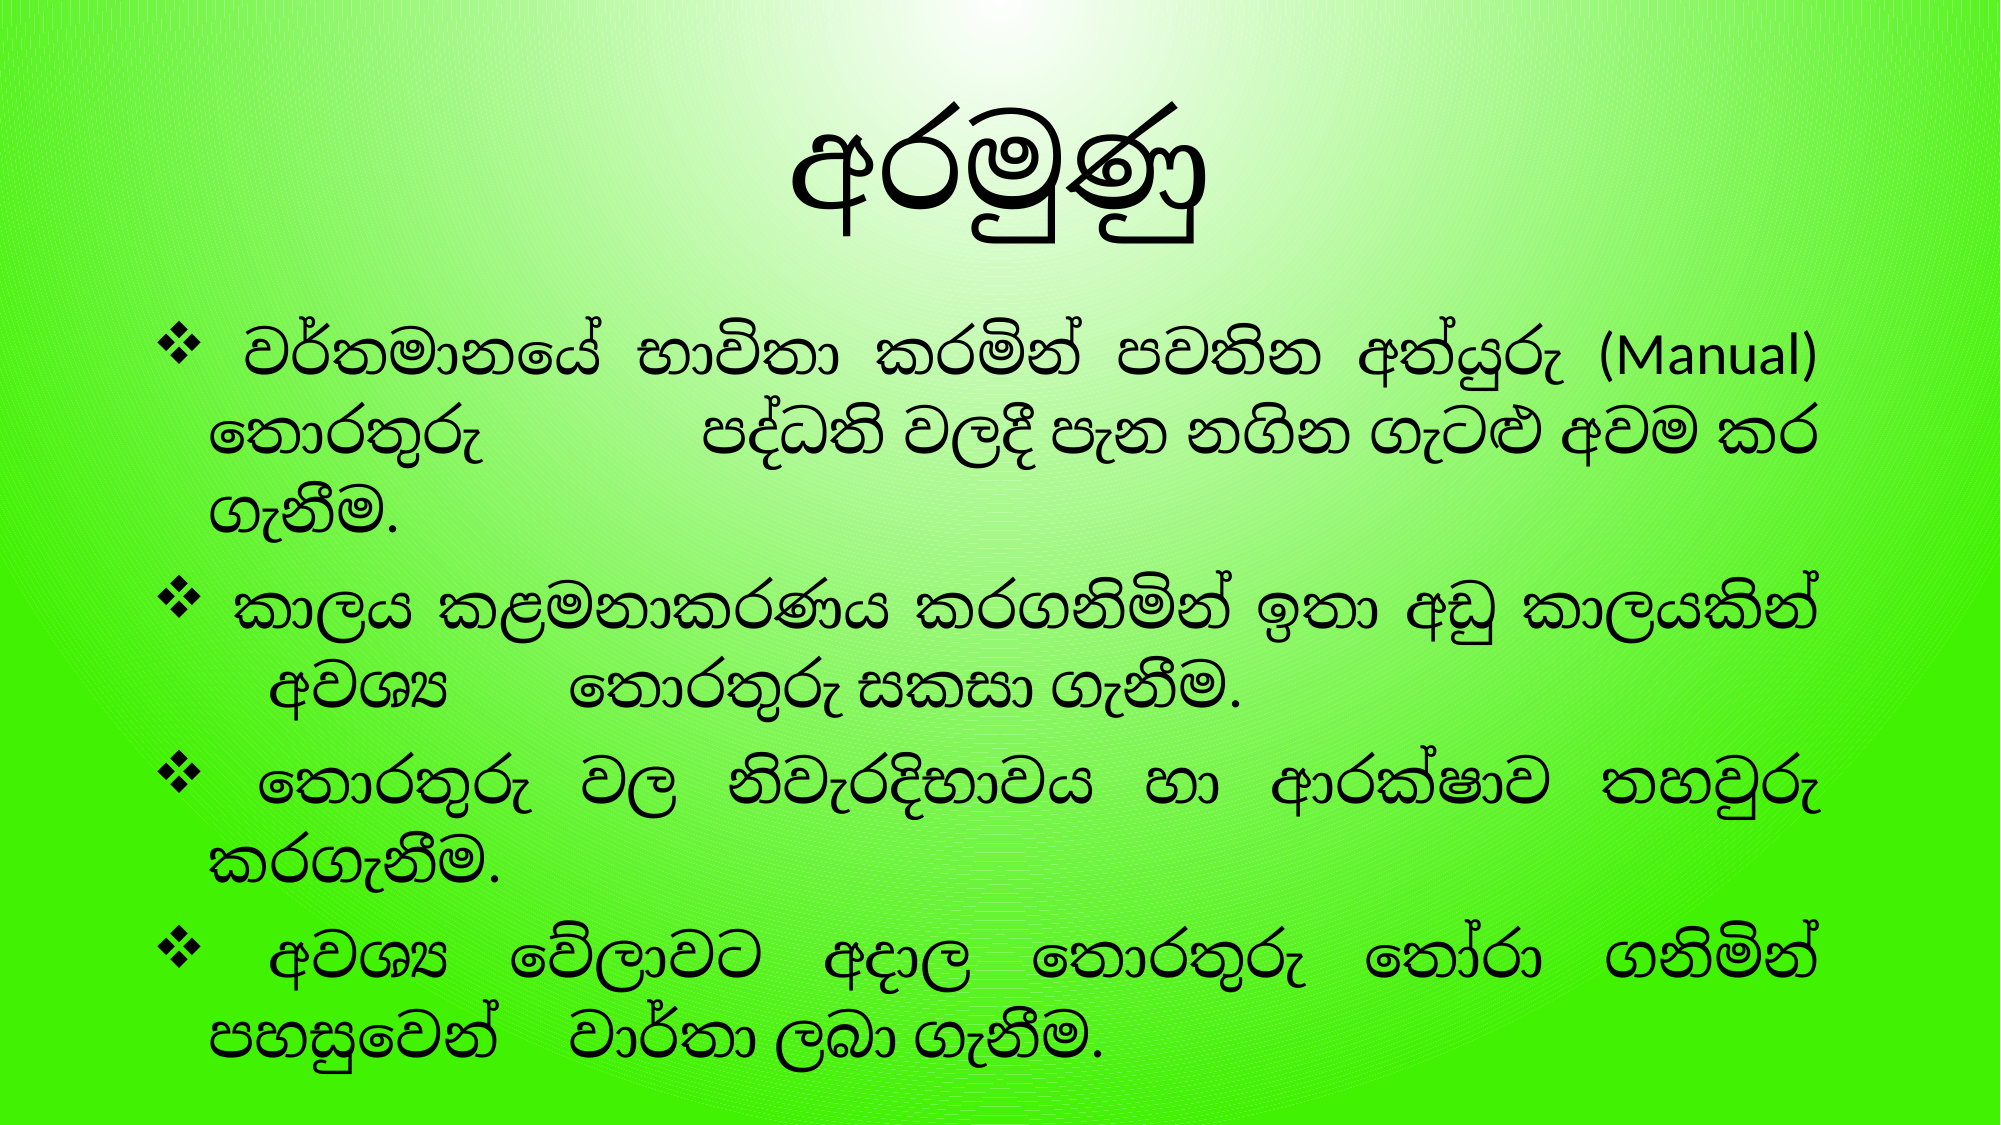

# අරමුණු
 වර්තමානයේ භාවිතා කරමින් පවතින අත්යුරු (Manual) තොරතුරු       	පද්ධති වලදී පැන නගින ගැටළු අවම කර ගැනීම.
 කාලය කළමනාකරණය කරගනිමින් ඉතා අඩු කාලයකින් 	අවශ්‍ය  	තොරතුරු සකසා ගැනීම.
 තොරතුරු වල නිවැරදිභාවය හා ආරක්ෂාව තහවුරු කරගැනීම.
 අවශ්‍ය වේලාවට අදාල තොරතුරු තෝරා ගනිමින් පහසුවෙන්  	වාර්තා ලබා ගැනීම.